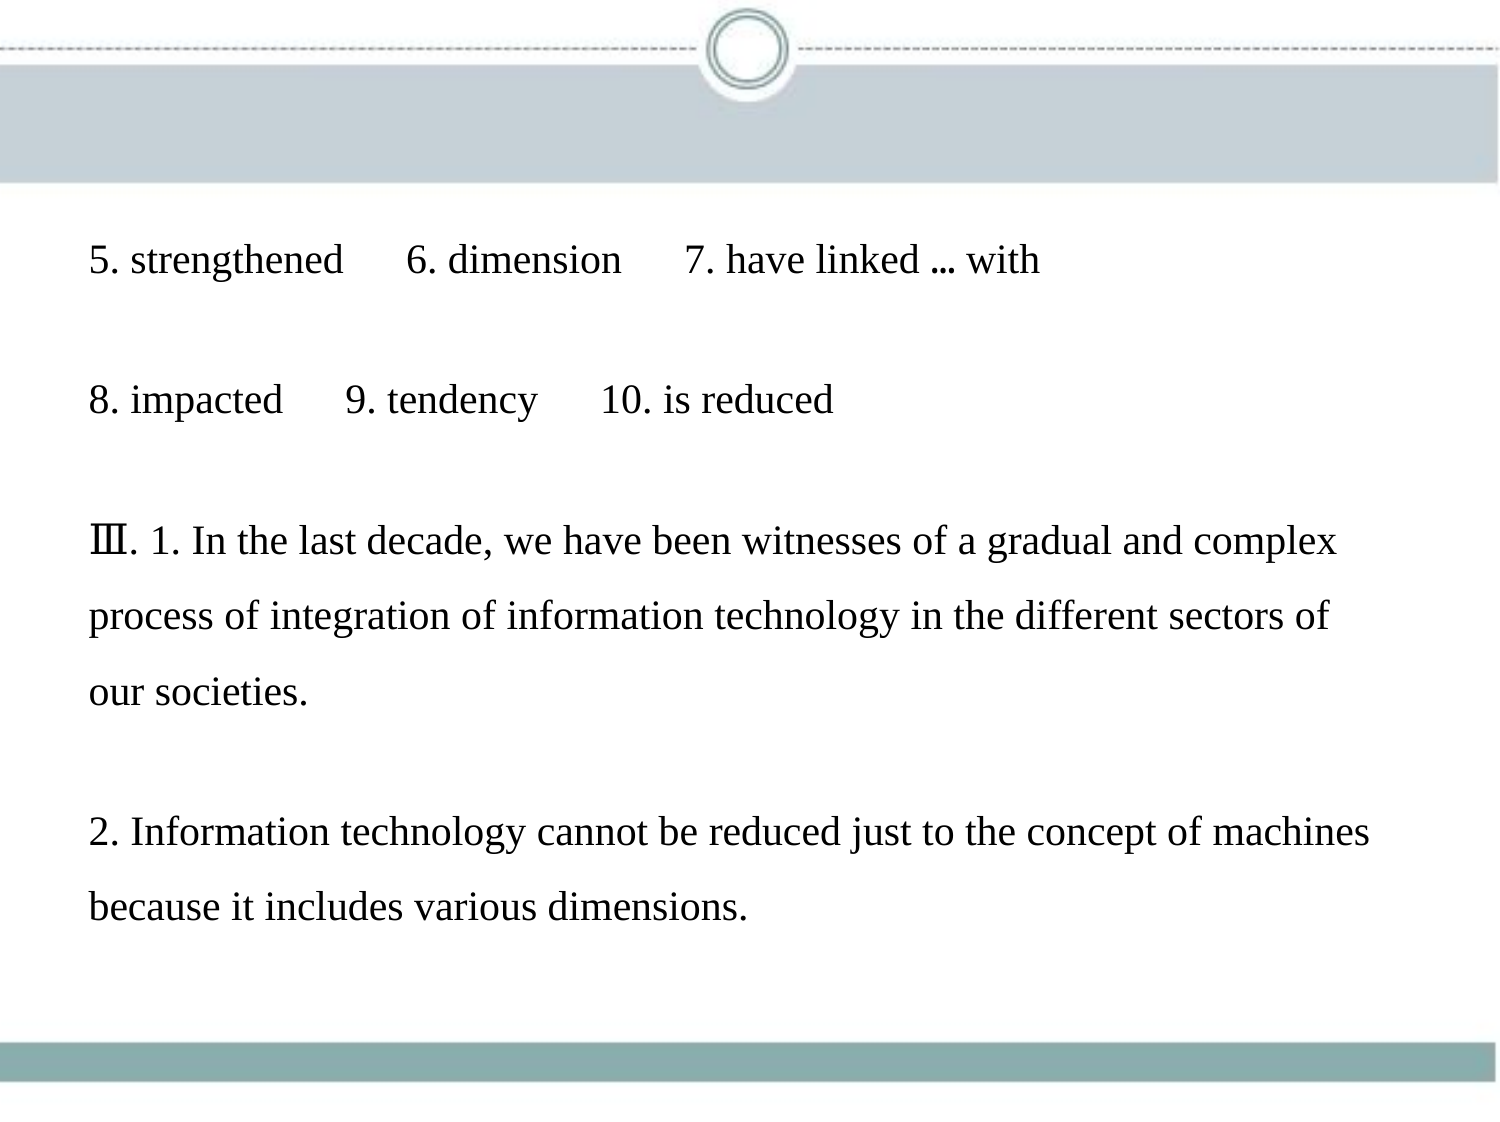

5. strengthened　6. dimension　7. have linked … with
8. impacted　9. tendency　10. is reduced
Ⅲ. 1. In the last decade, we have been witnesses of a gradual and complex
process of integration of information technology in the different sectors of
our societies.
2. Information technology cannot be reduced just to the concept of machines
because it includes various dimensions.